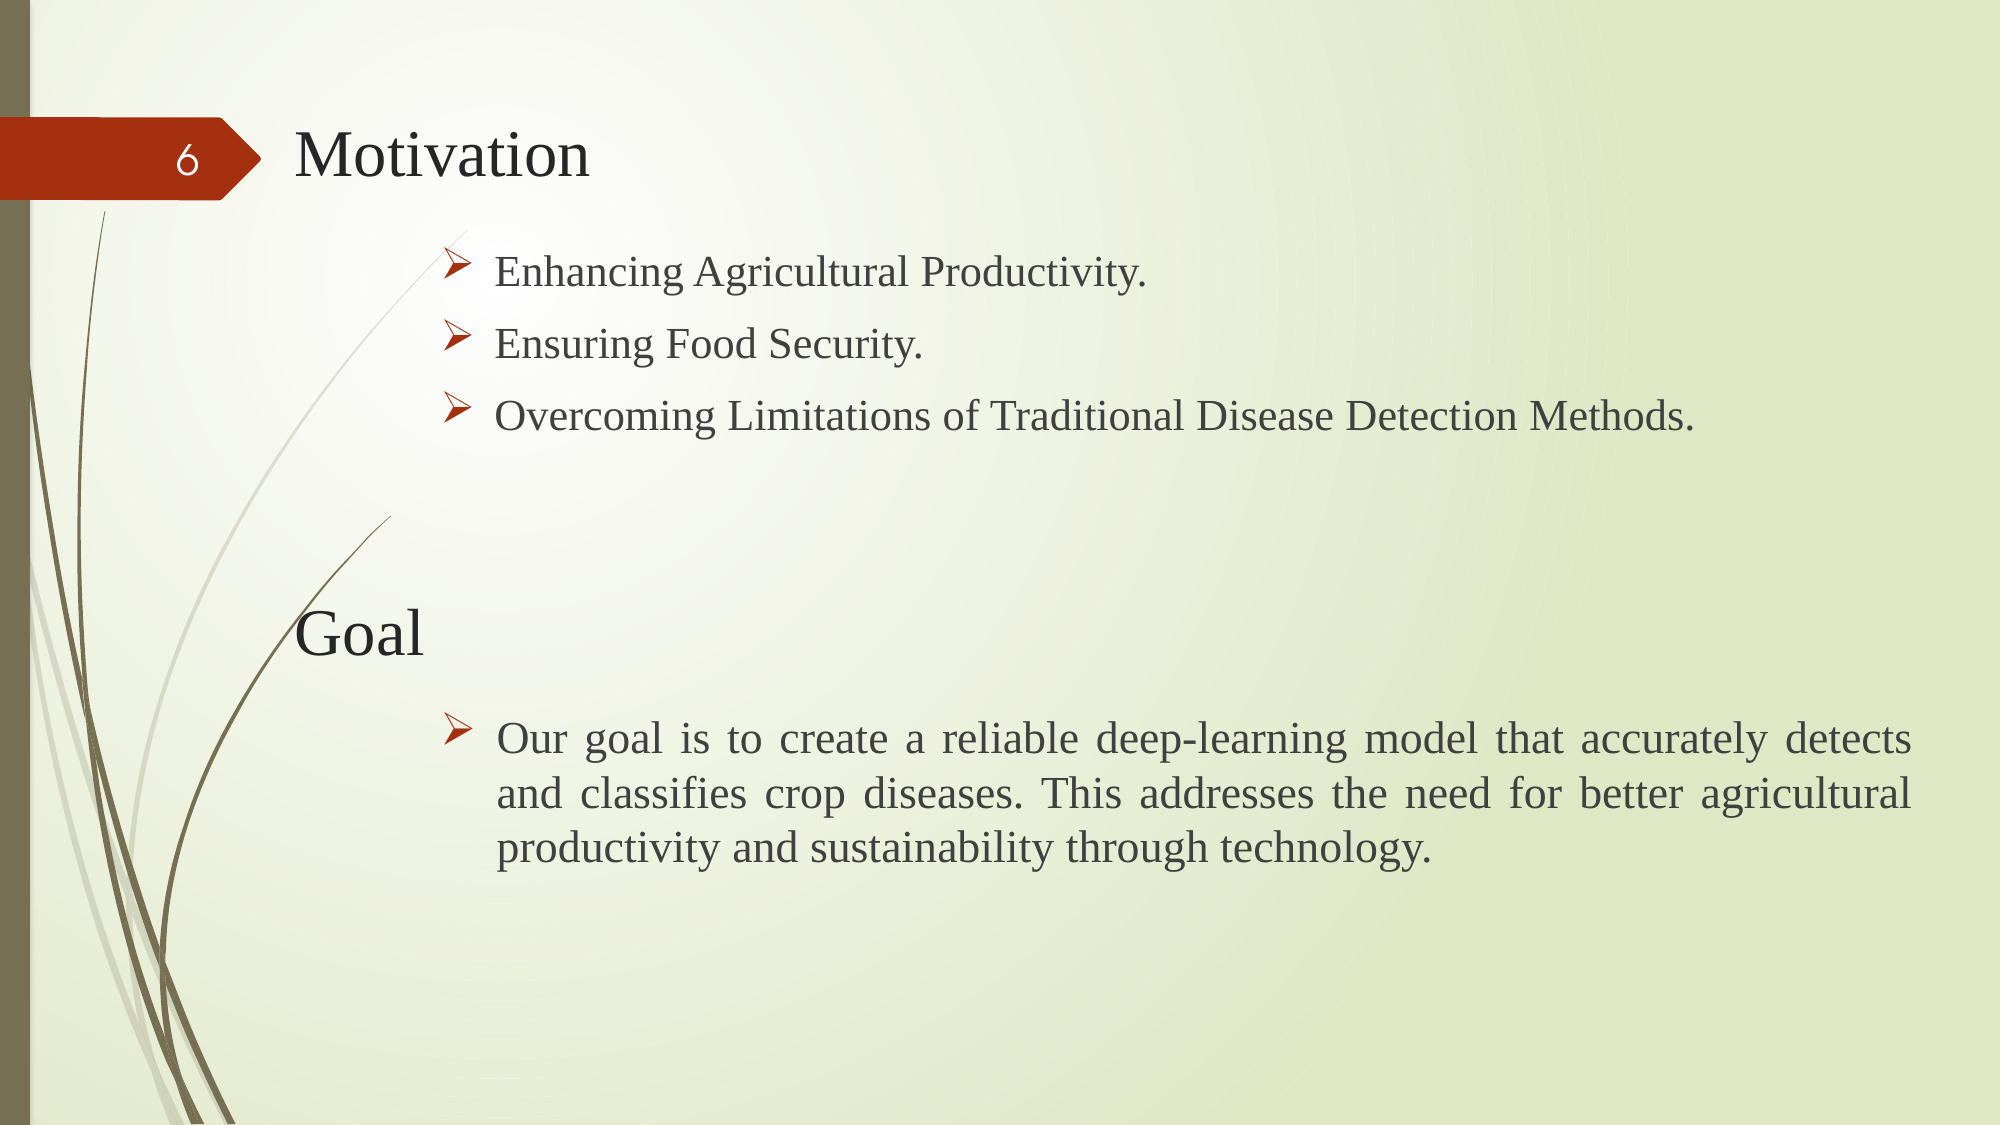

# Motivation
6
Enhancing Agricultural Productivity.
Ensuring Food Security.
Overcoming Limitations of Traditional Disease Detection Methods.
Goal
Our goal is to create a reliable deep-learning model that accurately detects and classifies crop diseases. This addresses the need for better agricultural productivity and sustainability through technology.